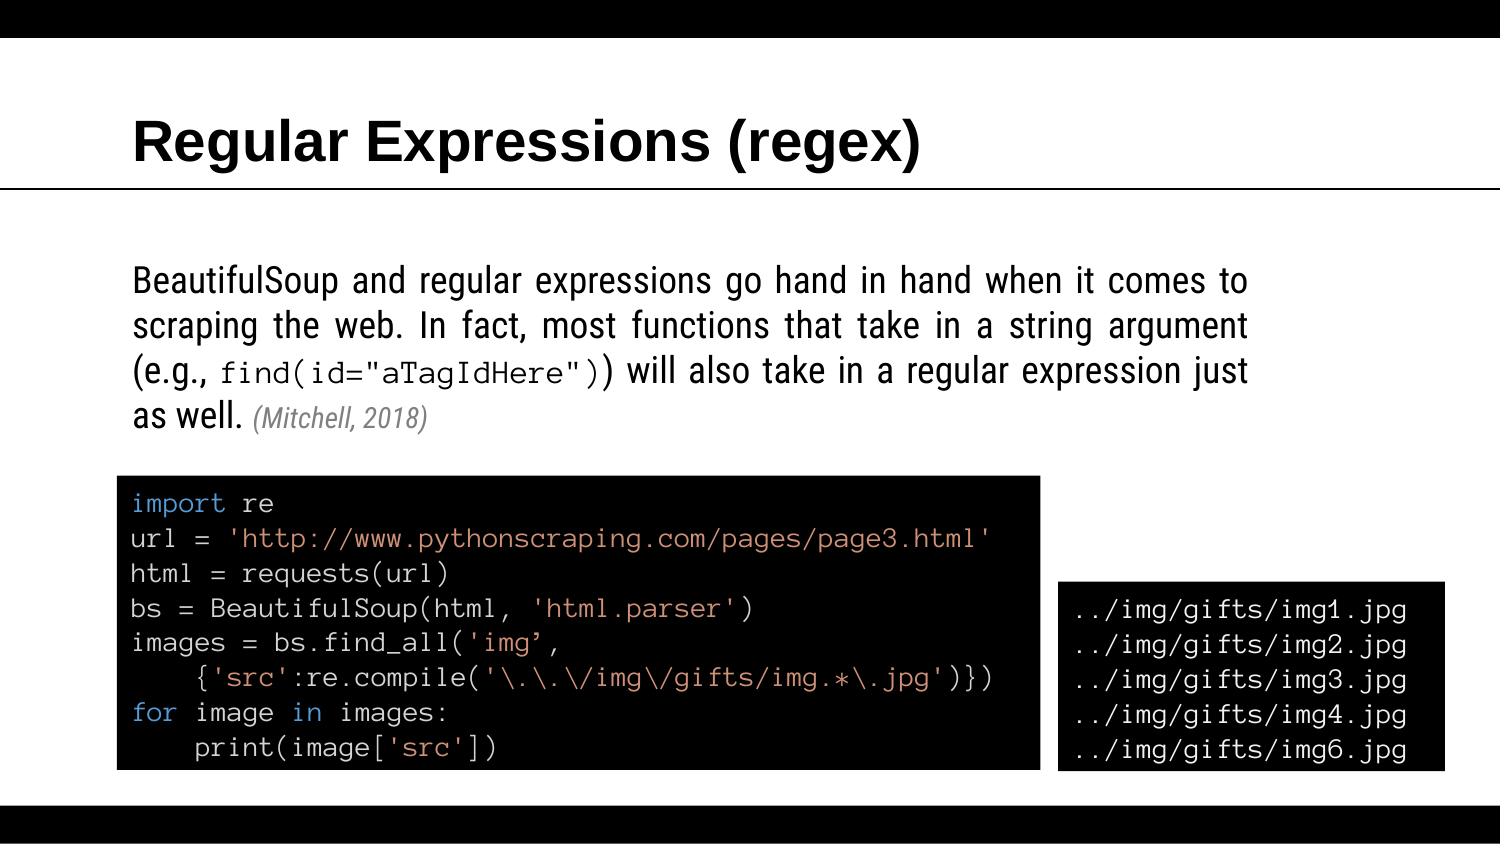

# Regular Expressions (regex)
BeautifulSoup and regular expressions go hand in hand when it comes to scraping the web. In fact, most functions that take in a string argument (e.g., find(id="aTagIdHere")) will also take in a regular expression just as well. (Mitchell, 2018)
import re
url = 'http://www.pythonscraping.com/pages/page3.html'
html = requests(url)
bs = BeautifulSoup(html, 'html.parser')
images = bs.find_all('img’,
    {'src':re.compile('\.\.\/img\/gifts/img.*\.jpg')})
for image in images:
    print(image['src'])
../img/gifts/img1.jpg
../img/gifts/img2.jpg
../img/gifts/img3.jpg
../img/gifts/img4.jpg
../img/gifts/img6.jpg